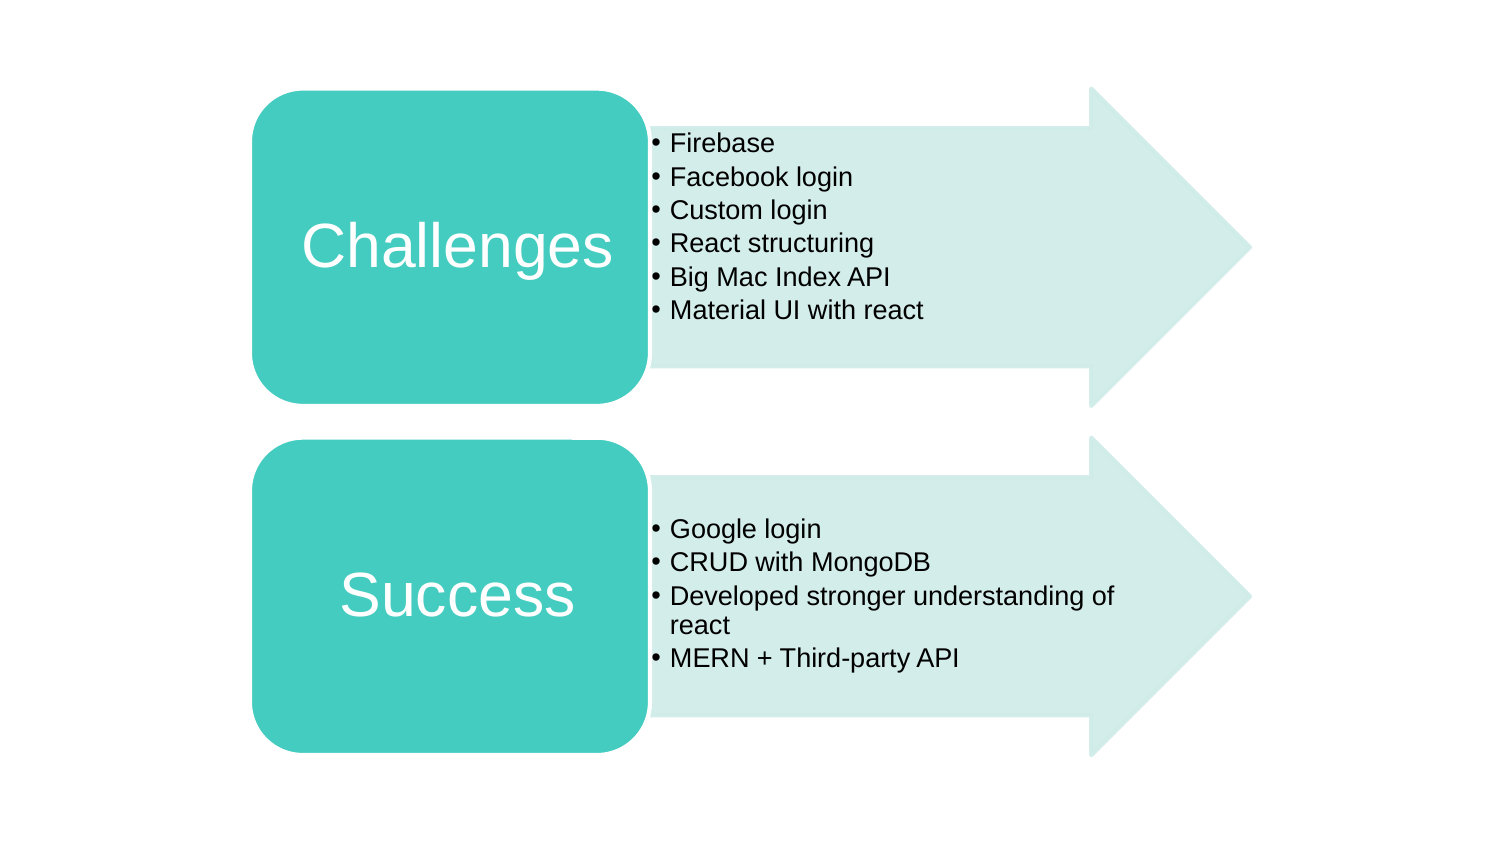

Firebase
Facebook login
Custom login
React structuring
Big Mac Index API
Material UI with react
Challenges

Google login
CRUD with MongoDB
Developed stronger understanding of react
MERN + Third-party API

Success